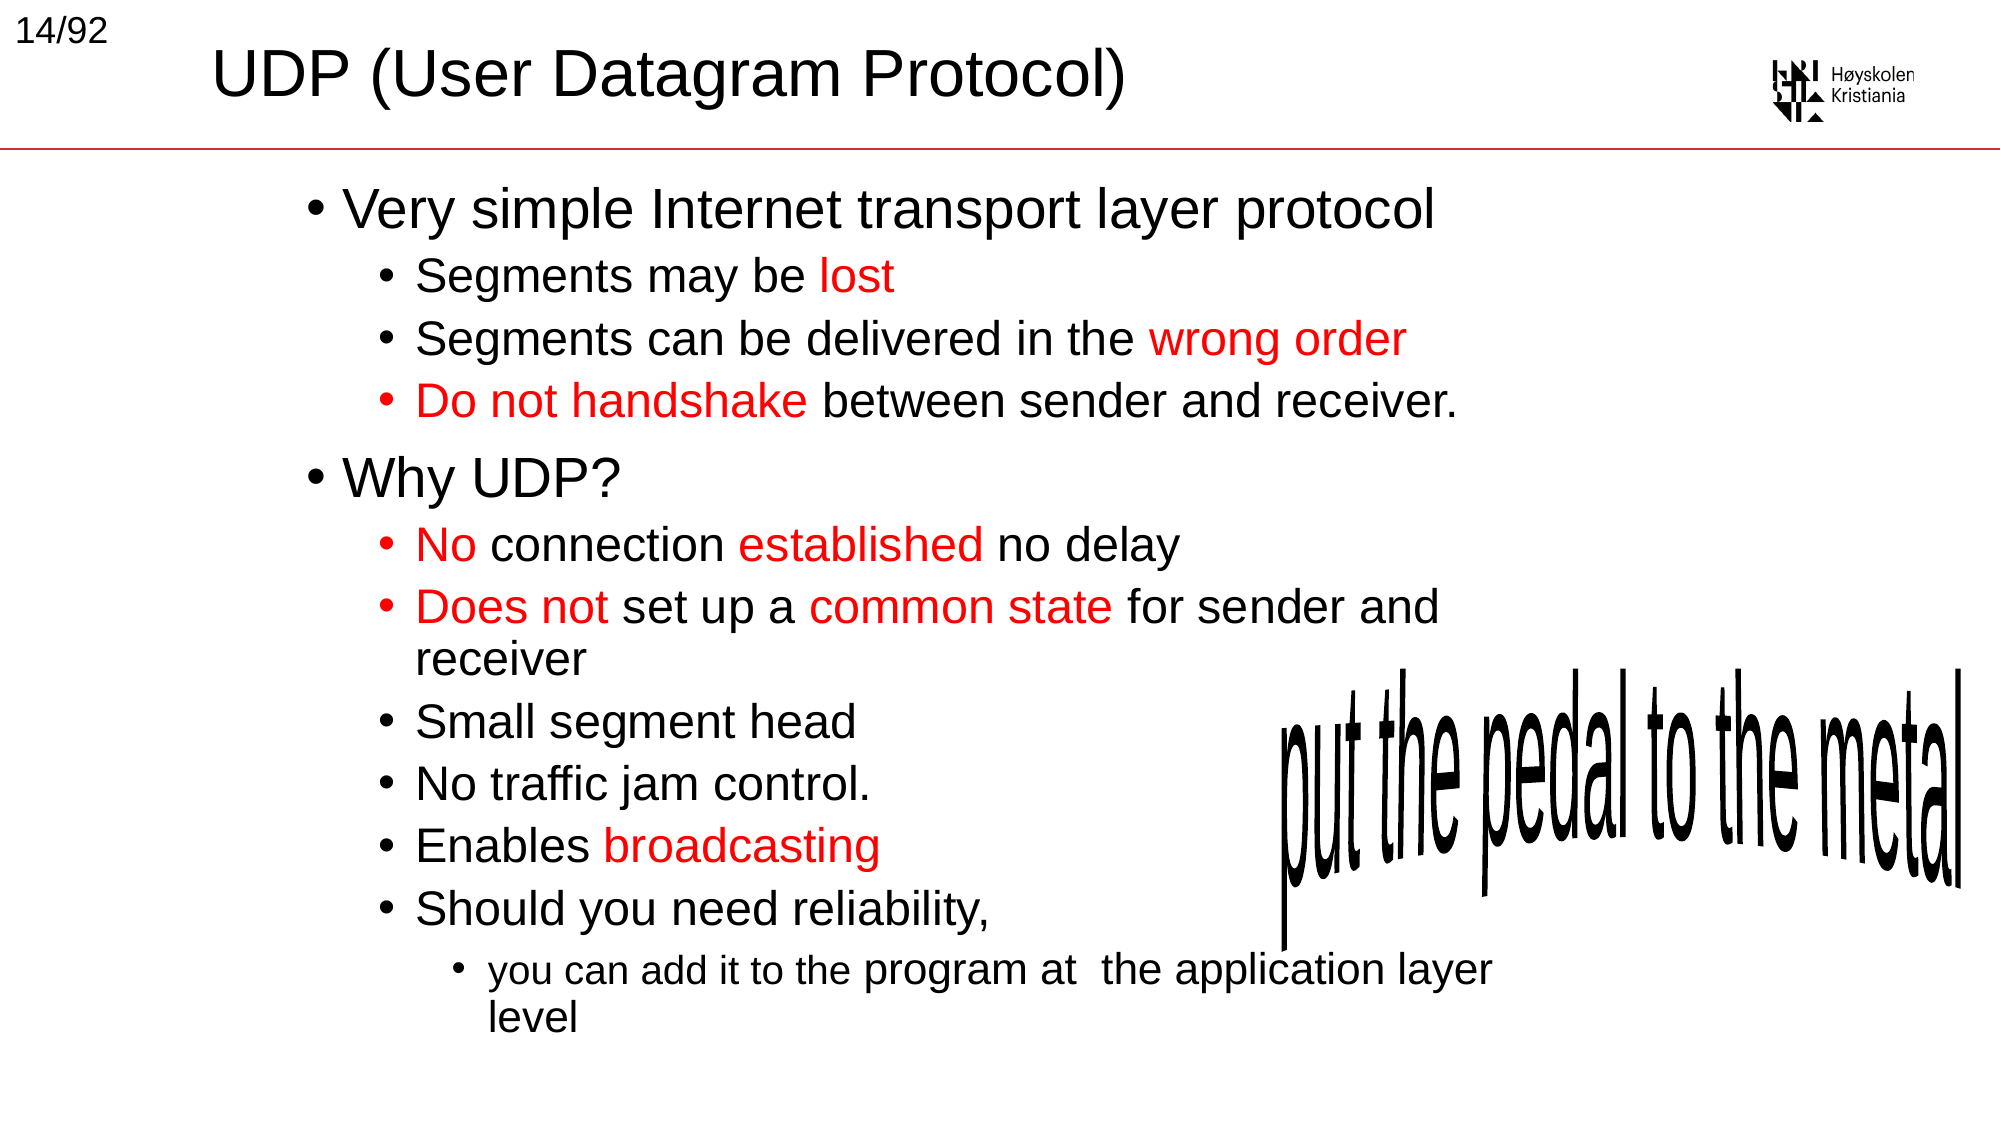

14/92
# UDP (User Datagram Protocol)
Very simple Internet transport layer protocol
Segments may be lost
Segments can be delivered in the wrong order
Do not handshake between sender and receiver.
Why UDP?
No connection established no delay
Does not set up a common state for sender and receiver
Small segment head
No traffic jam control.
Enables broadcasting
Should you need reliability,
you can add it to the program at  the application layer level
put the pedal to the metal